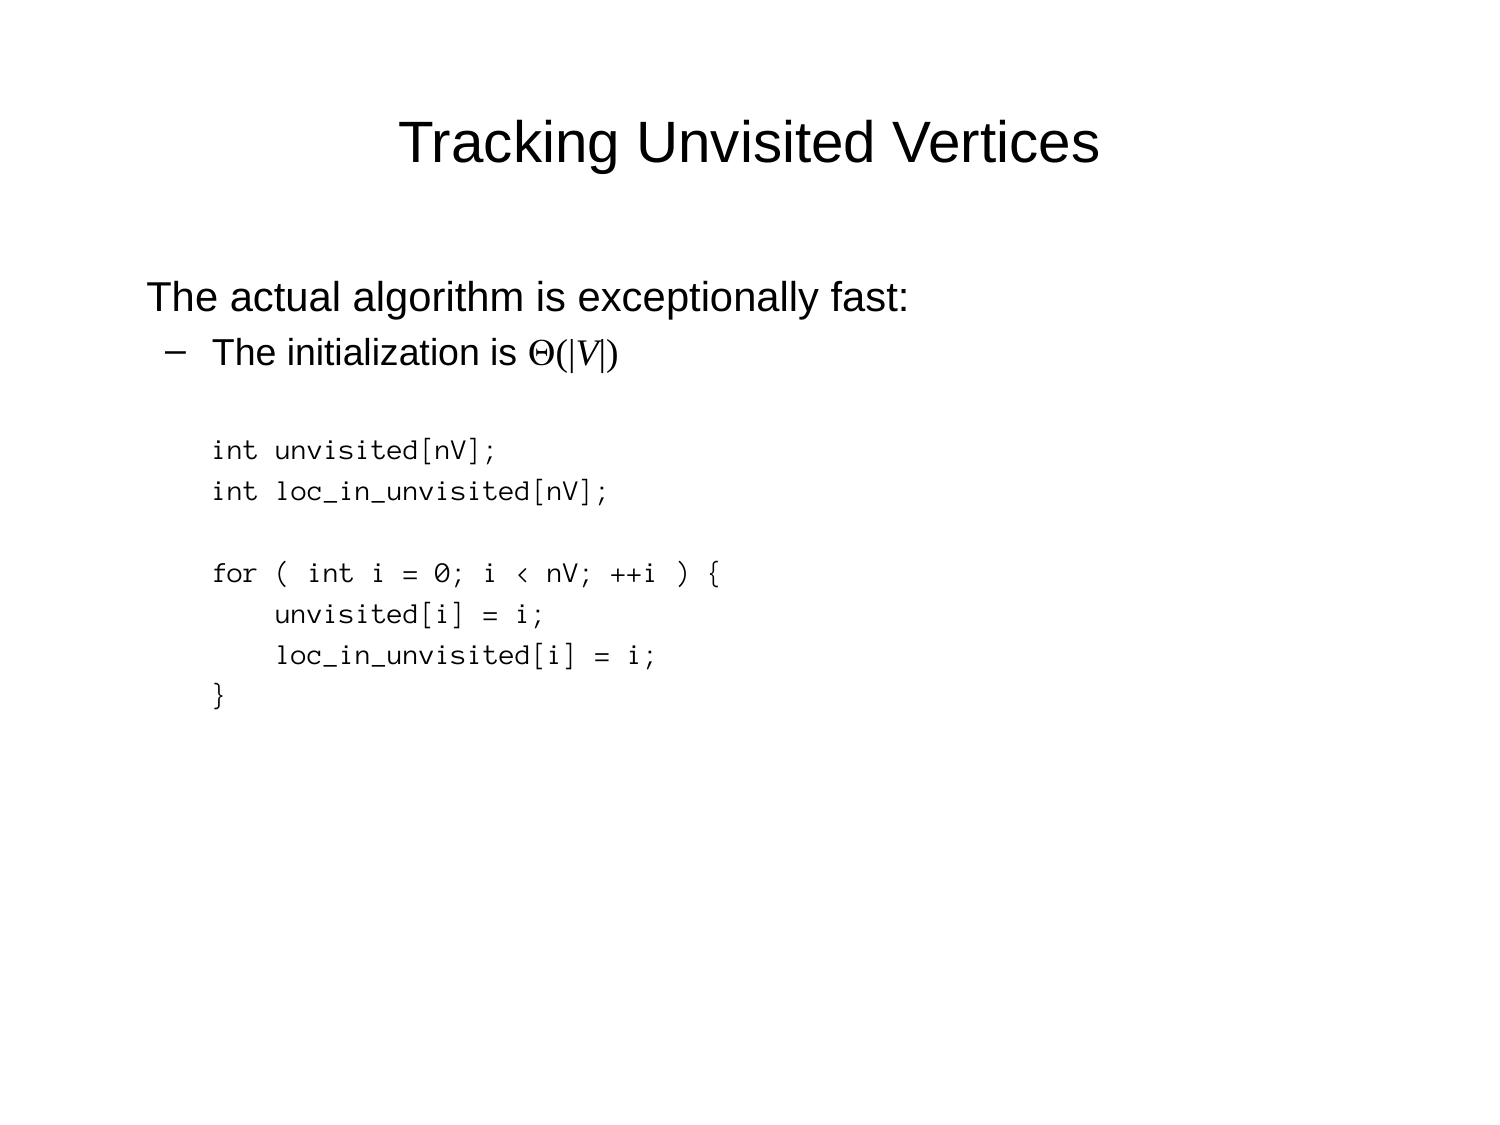

# Tracking Unvisited Vertices
	The actual algorithm is exceptionally fast:
The initialization is Θ(|V|)

	int unvisited[nV];
	int loc_in_unvisited[nV];

	for ( int i = 0; i < nV; ++i ) {
	    unvisited[i] = i;
	    loc_in_unvisited[i] = i;
	}